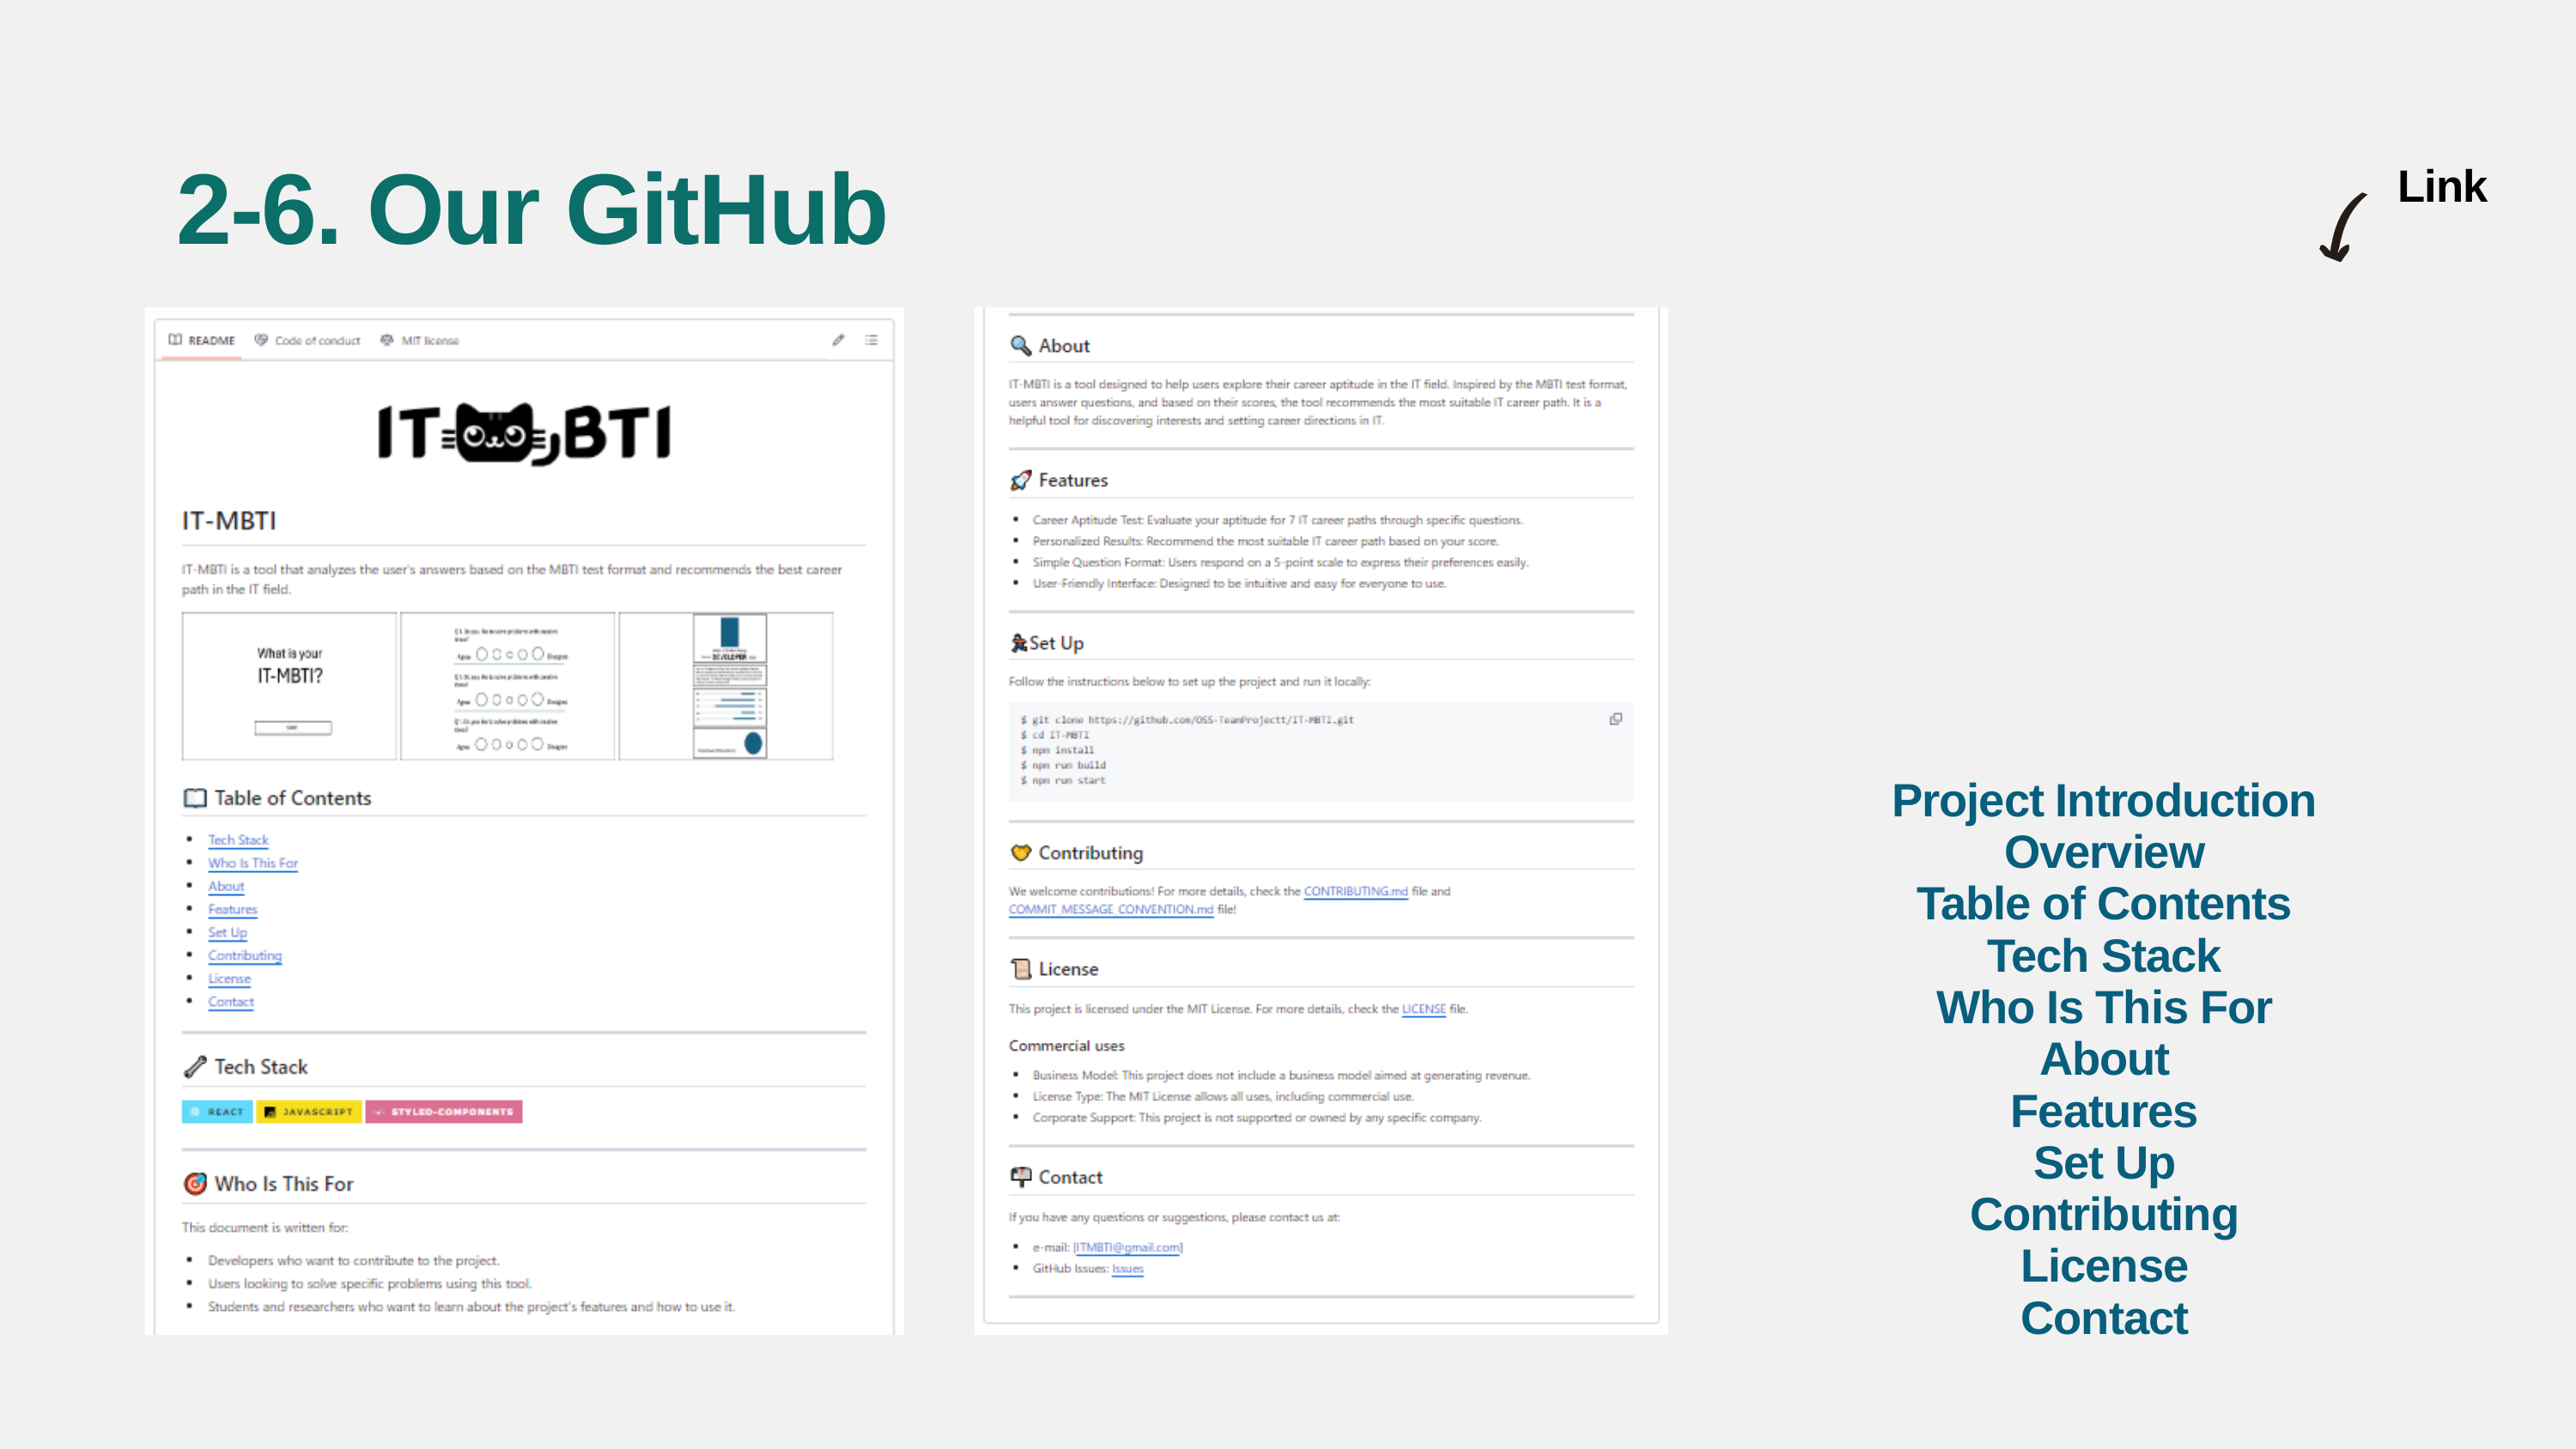

2-6. Our GitHub
Link

Project Introduction
Overview
Table of Contents
Tech Stack
Who Is This For
About
Features
Set Up
Contributing
License
Contact